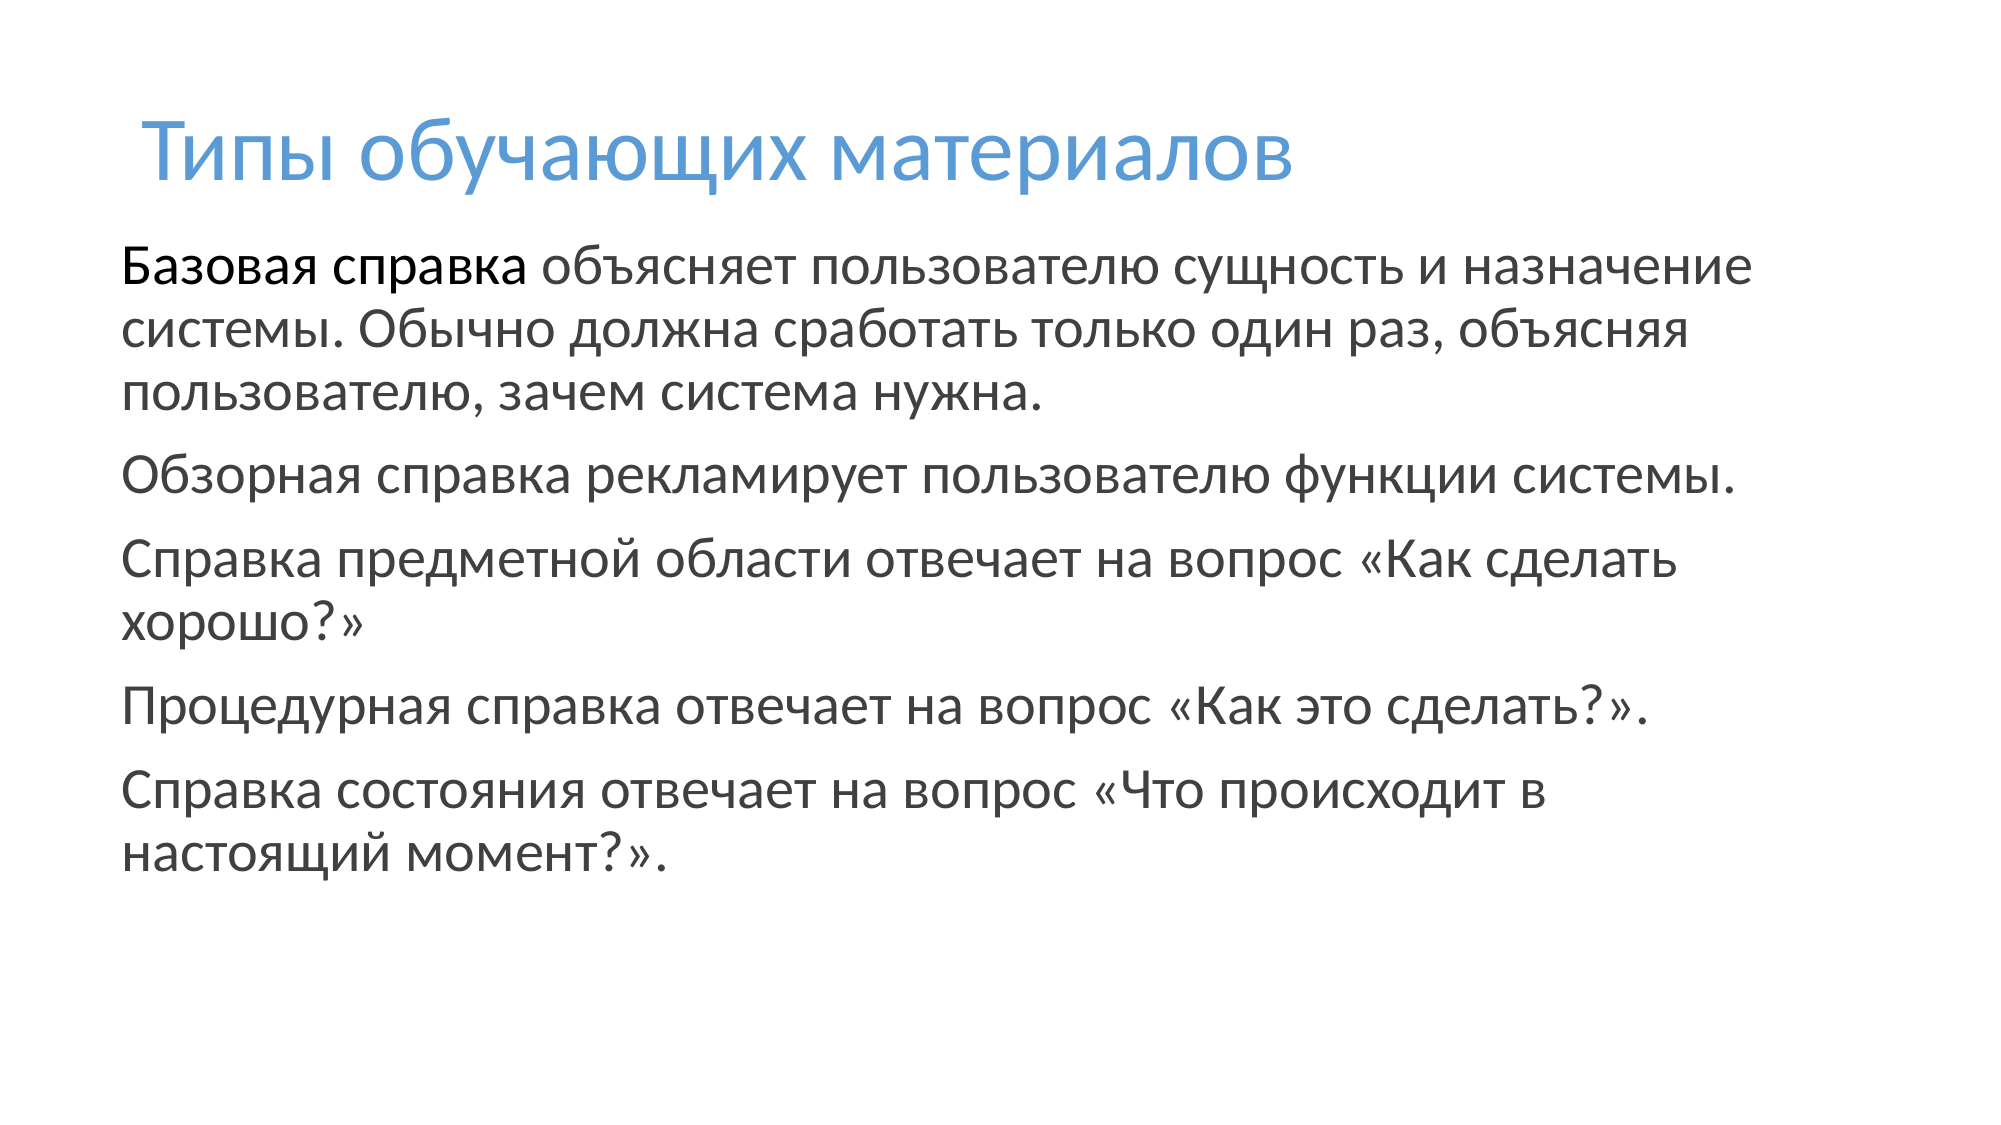

# Типы обучающих материалов
Базовая справка объясняет пользователю сущность и назначение системы. Обычно должна сработать только один раз, объясняя пользователю, зачем система нужна.
Обзорная справка рекламирует пользователю функции системы.
Справка предметной области отвечает на вопрос «Как сделать хорошо?»
Процедурная справка отвечает на вопрос «Как это сделать?».
Справка состояния отвечает на вопрос «Что происходит в настоящий момент?».